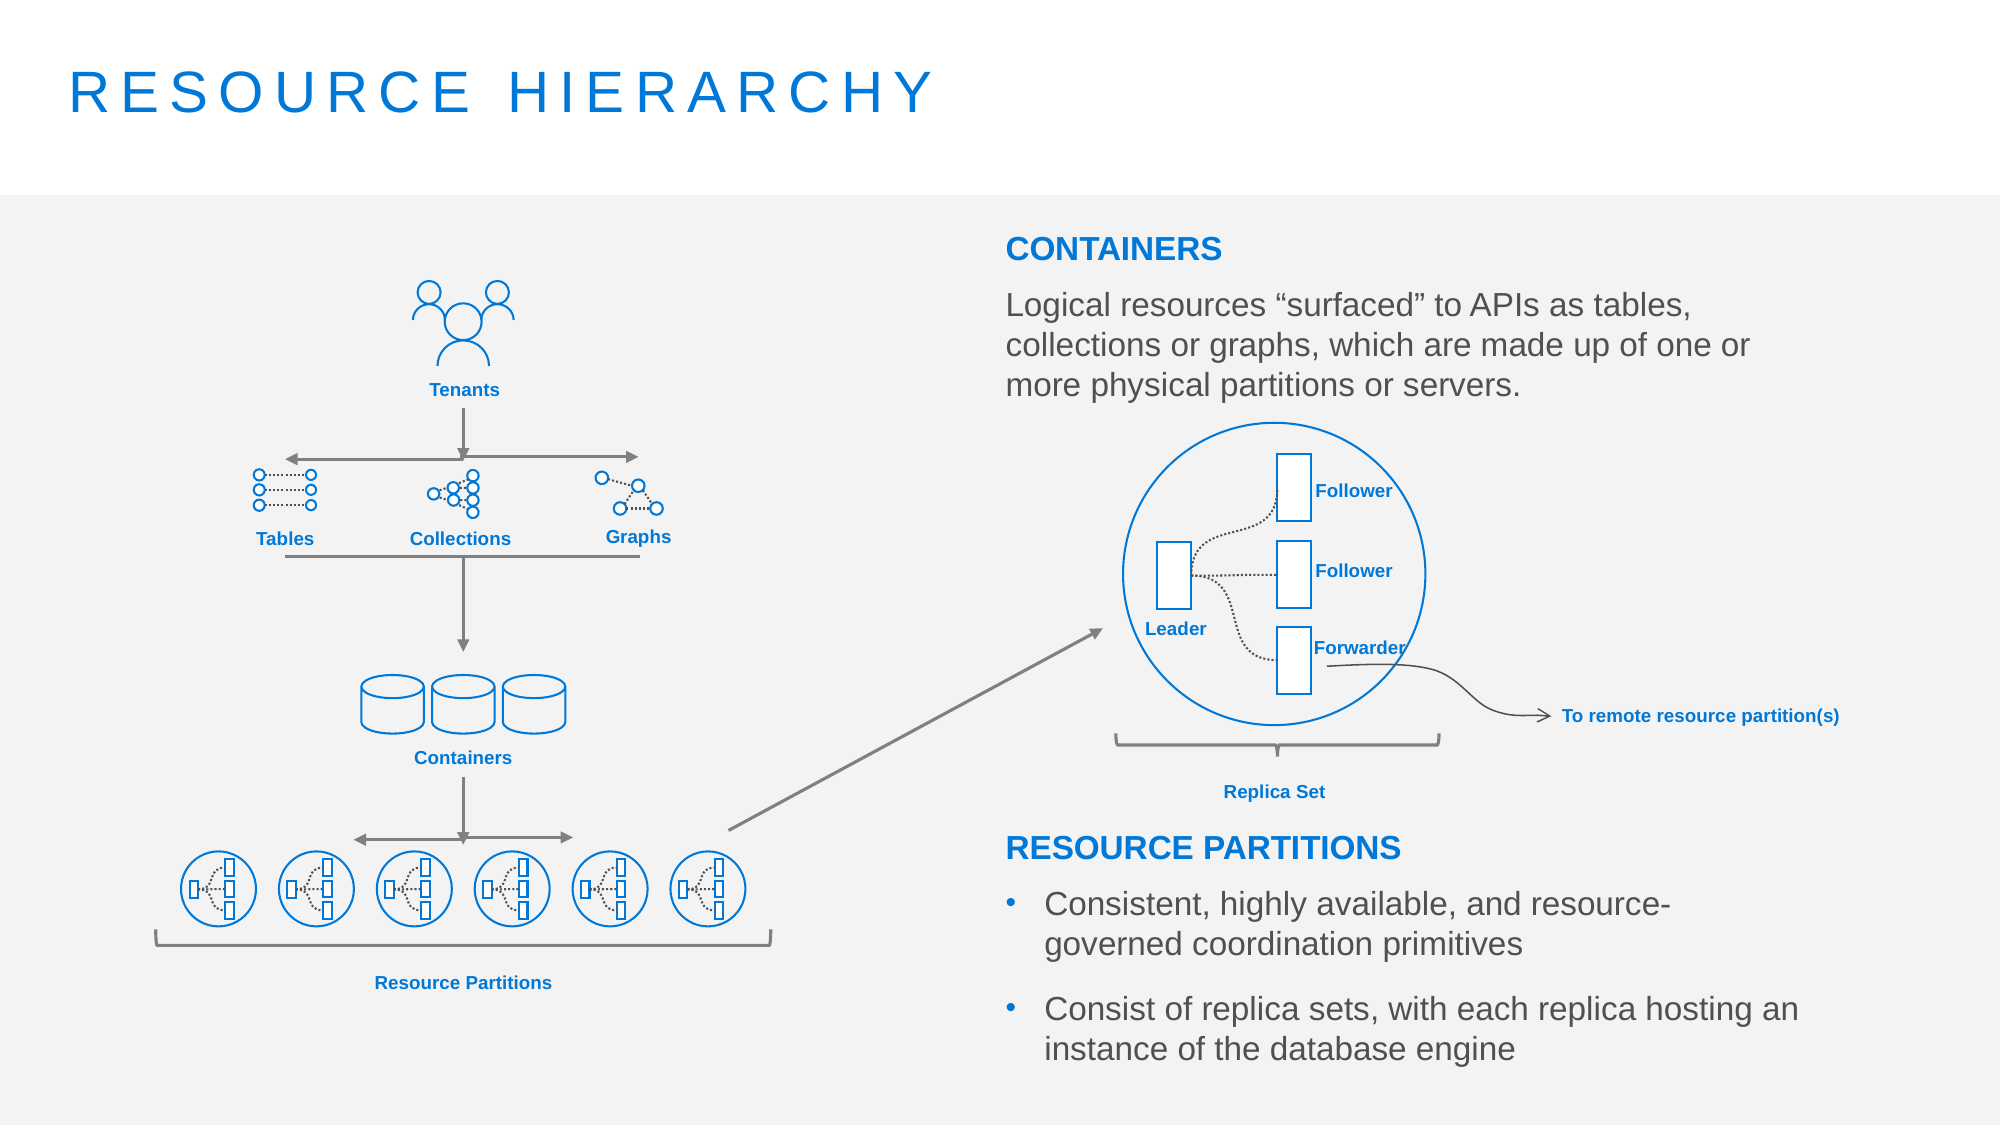

# Resource Hierarchy
CONTAINERS
Logical resources “surfaced” to APIs as tables, collections or graphs, which are made up of one or more physical partitions or servers.

RESOURCE PARTITIONS
Consistent, highly available, and resource-governed coordination primitives
Consist of replica sets, with each replica hosting an instance of the database engine

Tenants

Tables

Collections

Graphs

Containers

Resource Partitions

Follower
Follower

Leader
Forwarder
Replica Set

To remote resource partition(s)